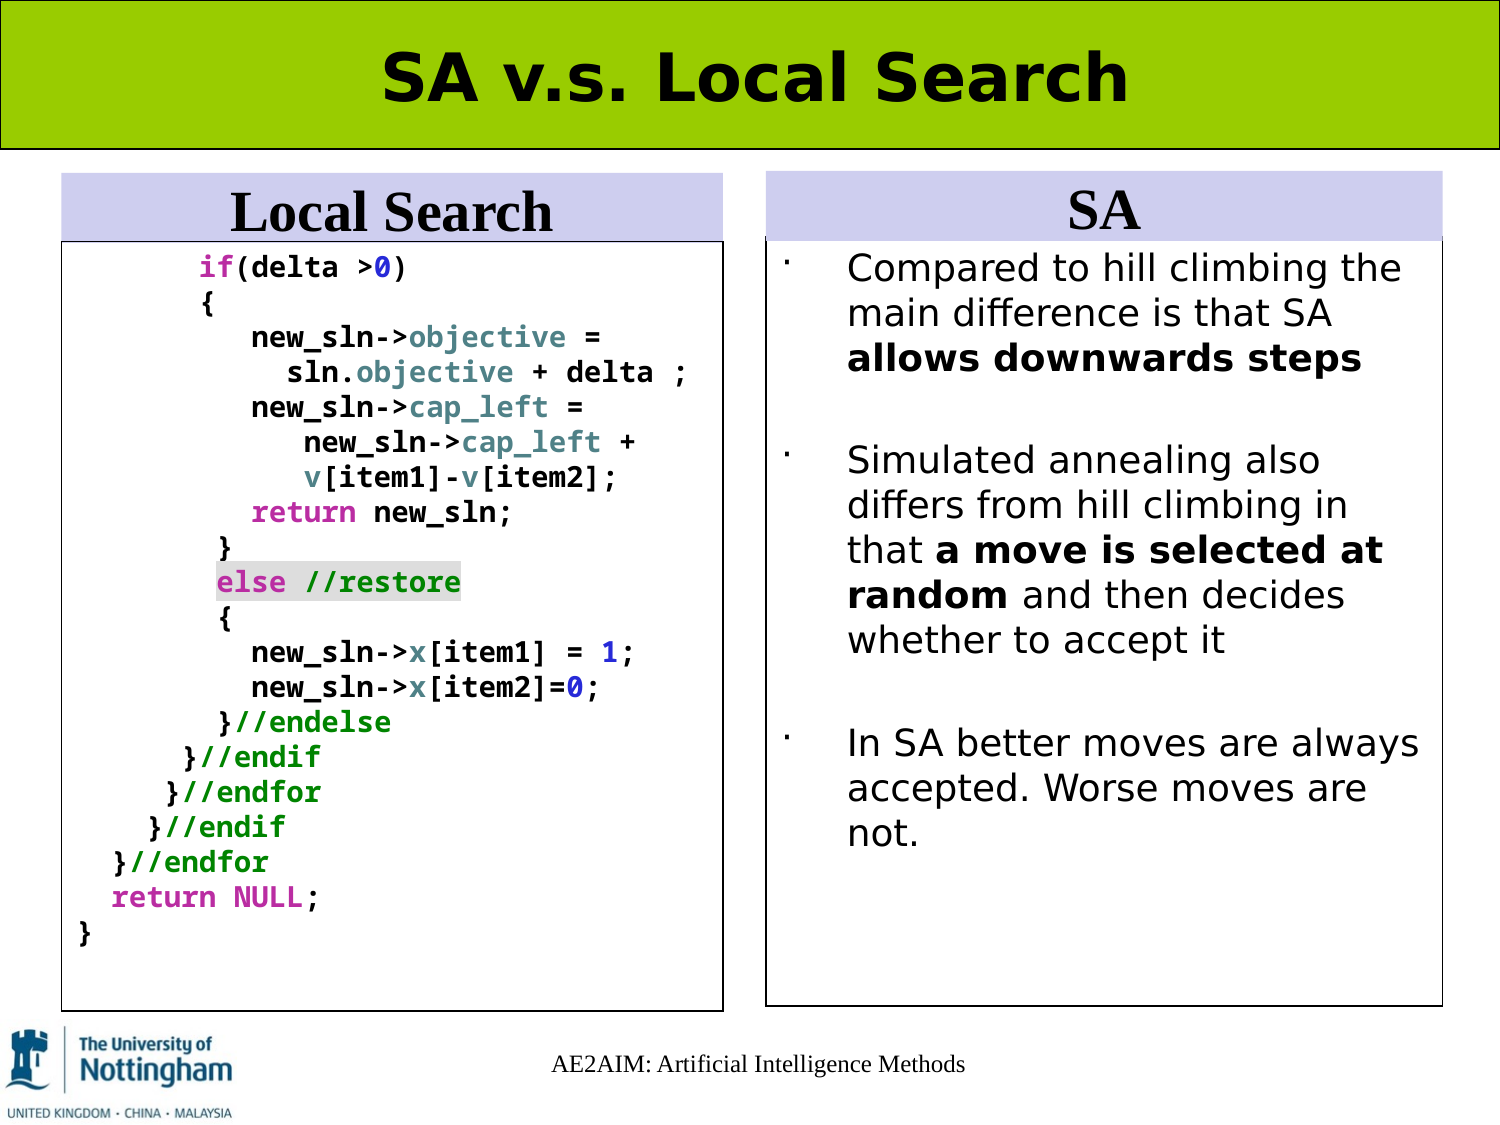

# SA v.s. Local Search
SA
Local Search
Compared to hill climbing the main difference is that SA allows downwards steps
Simulated annealing also differs from hill climbing in that a move is selected at random and then decides whether to accept it
In SA better moves are always accepted. Worse moves are not.
       if(delta >0)
       {
          new_sln->objective =
            sln.objective + delta ;
          new_sln->cap_left =
             new_sln->cap_left +
             v[item1]-v[item2];
          return new_sln;
        }
        else //restore
        {
          new_sln->x[item1] = 1;
          new_sln->x[item2]=0;
        }//endelse
      }//endif
     }//endfor
    }//endif
  }//endfor
  return NULL;
}
AE2AIM: Artificial Intelligence Methods